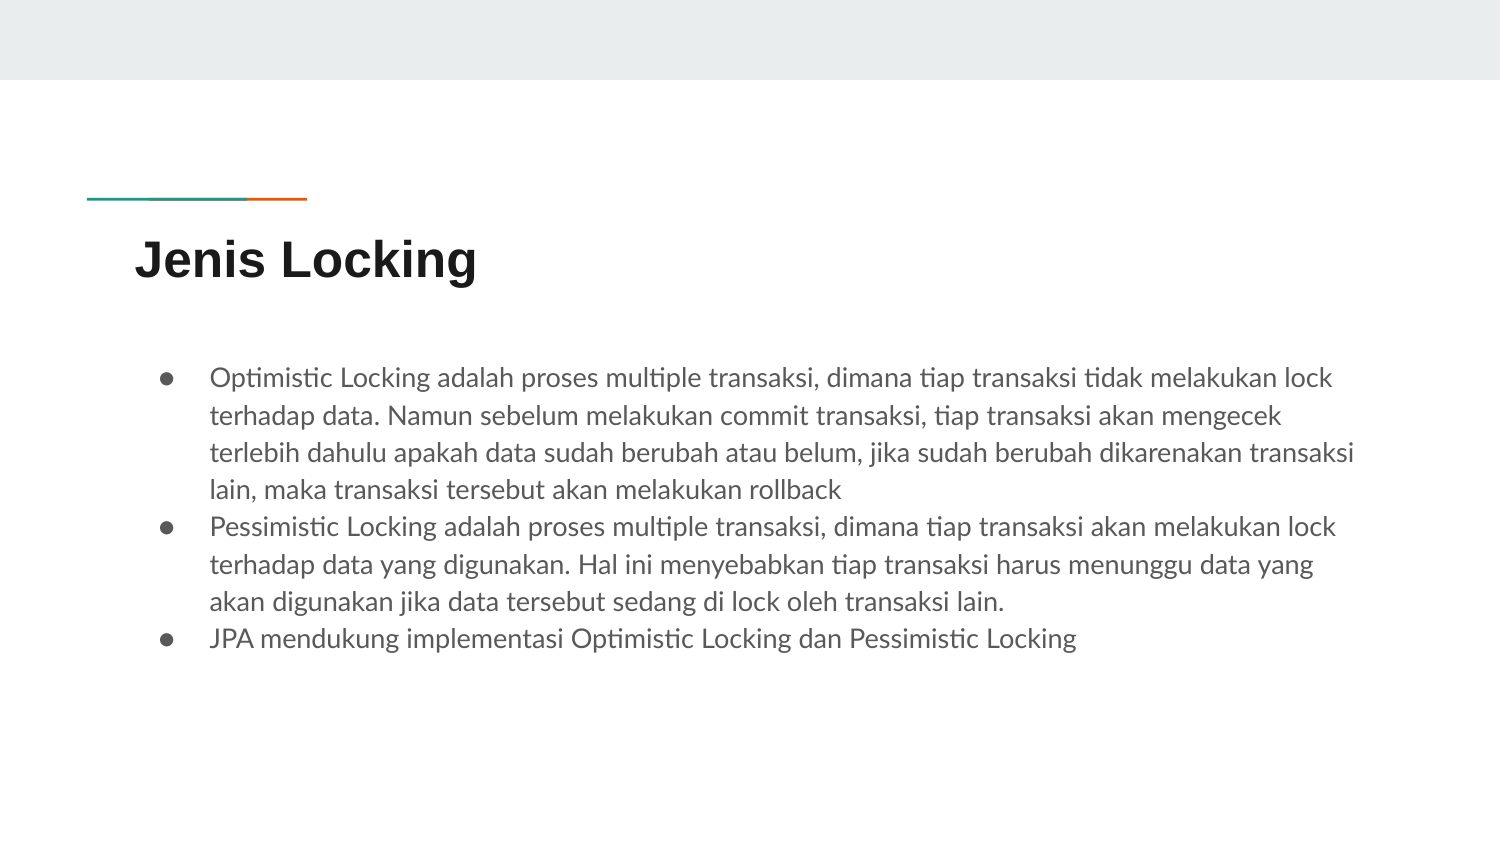

# Jenis Locking
Optimistic Locking adalah proses multiple transaksi, dimana tiap transaksi tidak melakukan lock terhadap data. Namun sebelum melakukan commit transaksi, tiap transaksi akan mengecek terlebih dahulu apakah data sudah berubah atau belum, jika sudah berubah dikarenakan transaksi lain, maka transaksi tersebut akan melakukan rollback
Pessimistic Locking adalah proses multiple transaksi, dimana tiap transaksi akan melakukan lock terhadap data yang digunakan. Hal ini menyebabkan tiap transaksi harus menunggu data yang akan digunakan jika data tersebut sedang di lock oleh transaksi lain.
JPA mendukung implementasi Optimistic Locking dan Pessimistic Locking